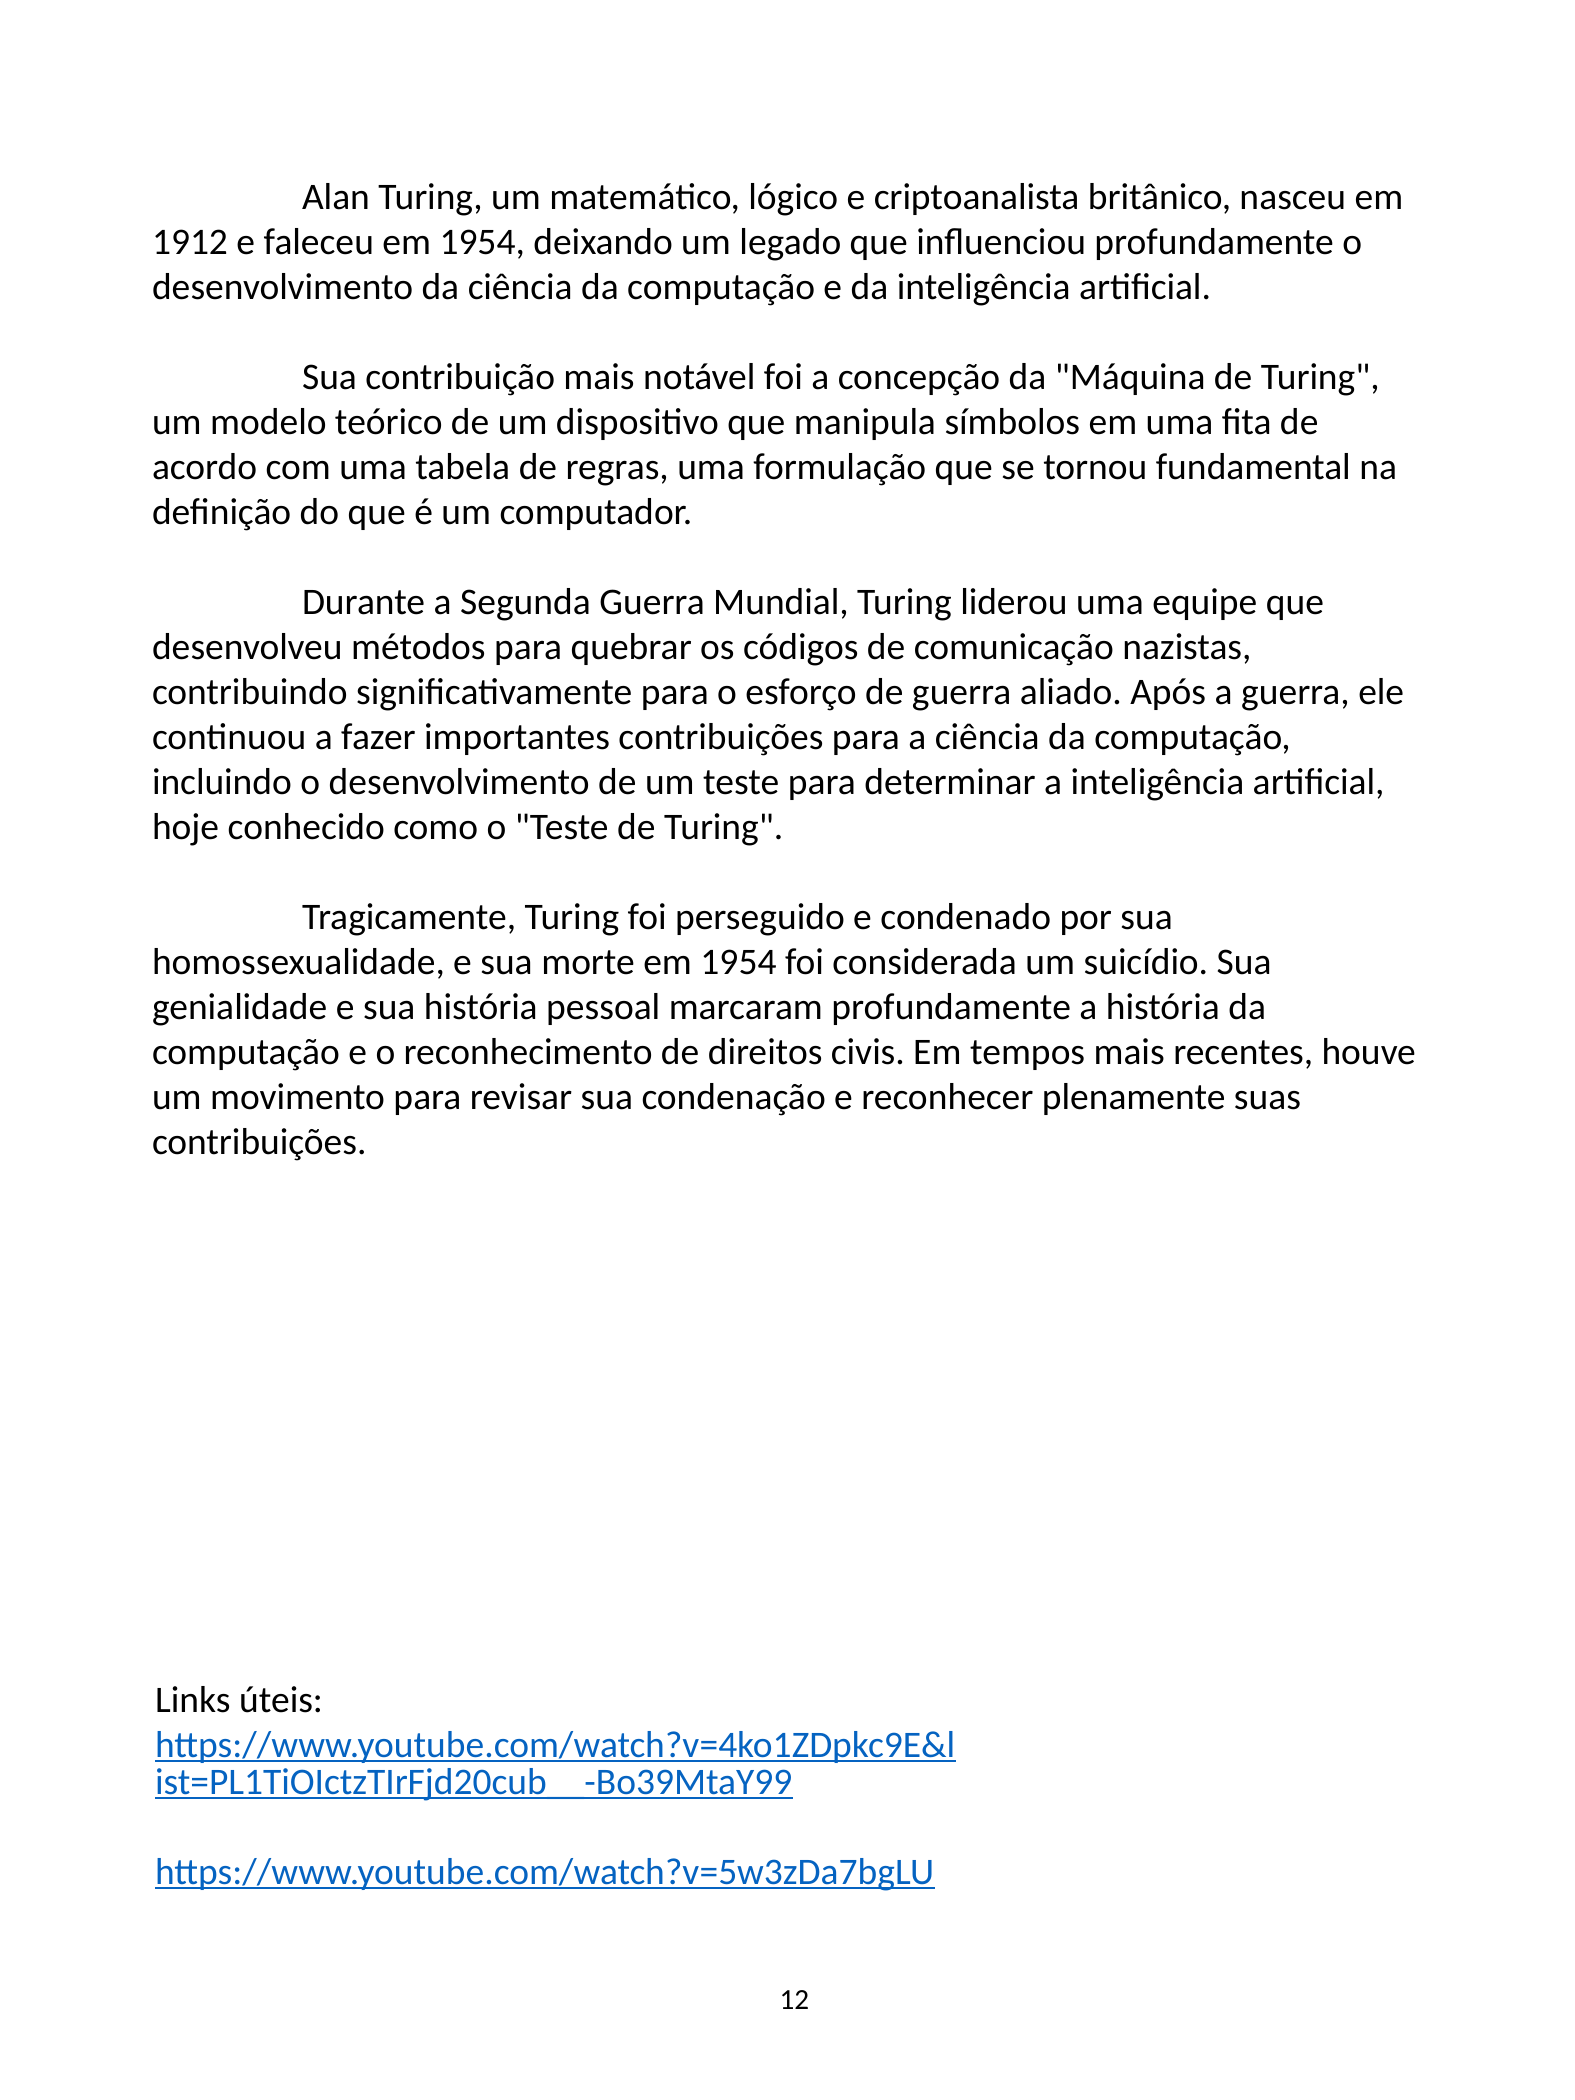

Alan Turing, um matemático, lógico e criptoanalista britânico, nasceu em 1912 e faleceu em 1954, deixando um legado que influenciou profundamente o desenvolvimento da ciência da computação e da inteligência artificial.

	Sua contribuição mais notável foi a concepção da "Máquina de Turing", um modelo teórico de um dispositivo que manipula símbolos em uma fita de acordo com uma tabela de regras, uma formulação que se tornou fundamental na definição do que é um computador.

	Durante a Segunda Guerra Mundial, Turing liderou uma equipe que desenvolveu métodos para quebrar os códigos de comunicação nazistas, contribuindo significativamente para o esforço de guerra aliado. Após a guerra, ele continuou a fazer importantes contribuições para a ciência da computação, incluindo o desenvolvimento de um teste para determinar a inteligência artificial, hoje conhecido como o "Teste de Turing".

	Tragicamente, Turing foi perseguido e condenado por sua homossexualidade, e sua morte em 1954 foi considerada um suicídio. Sua genialidade e sua história pessoal marcaram profundamente a história da computação e o reconhecimento de direitos civis. Em tempos mais recentes, houve um movimento para revisar sua condenação e reconhecer plenamente suas contribuições.
Links úteis:
https://www.youtube.com/watch?v=4ko1ZDpkc9E&list=PL1TiOIctzTIrFjd20cub__-Bo39MtaY99

https://www.youtube.com/watch?v=5w3zDa7bgLU
12